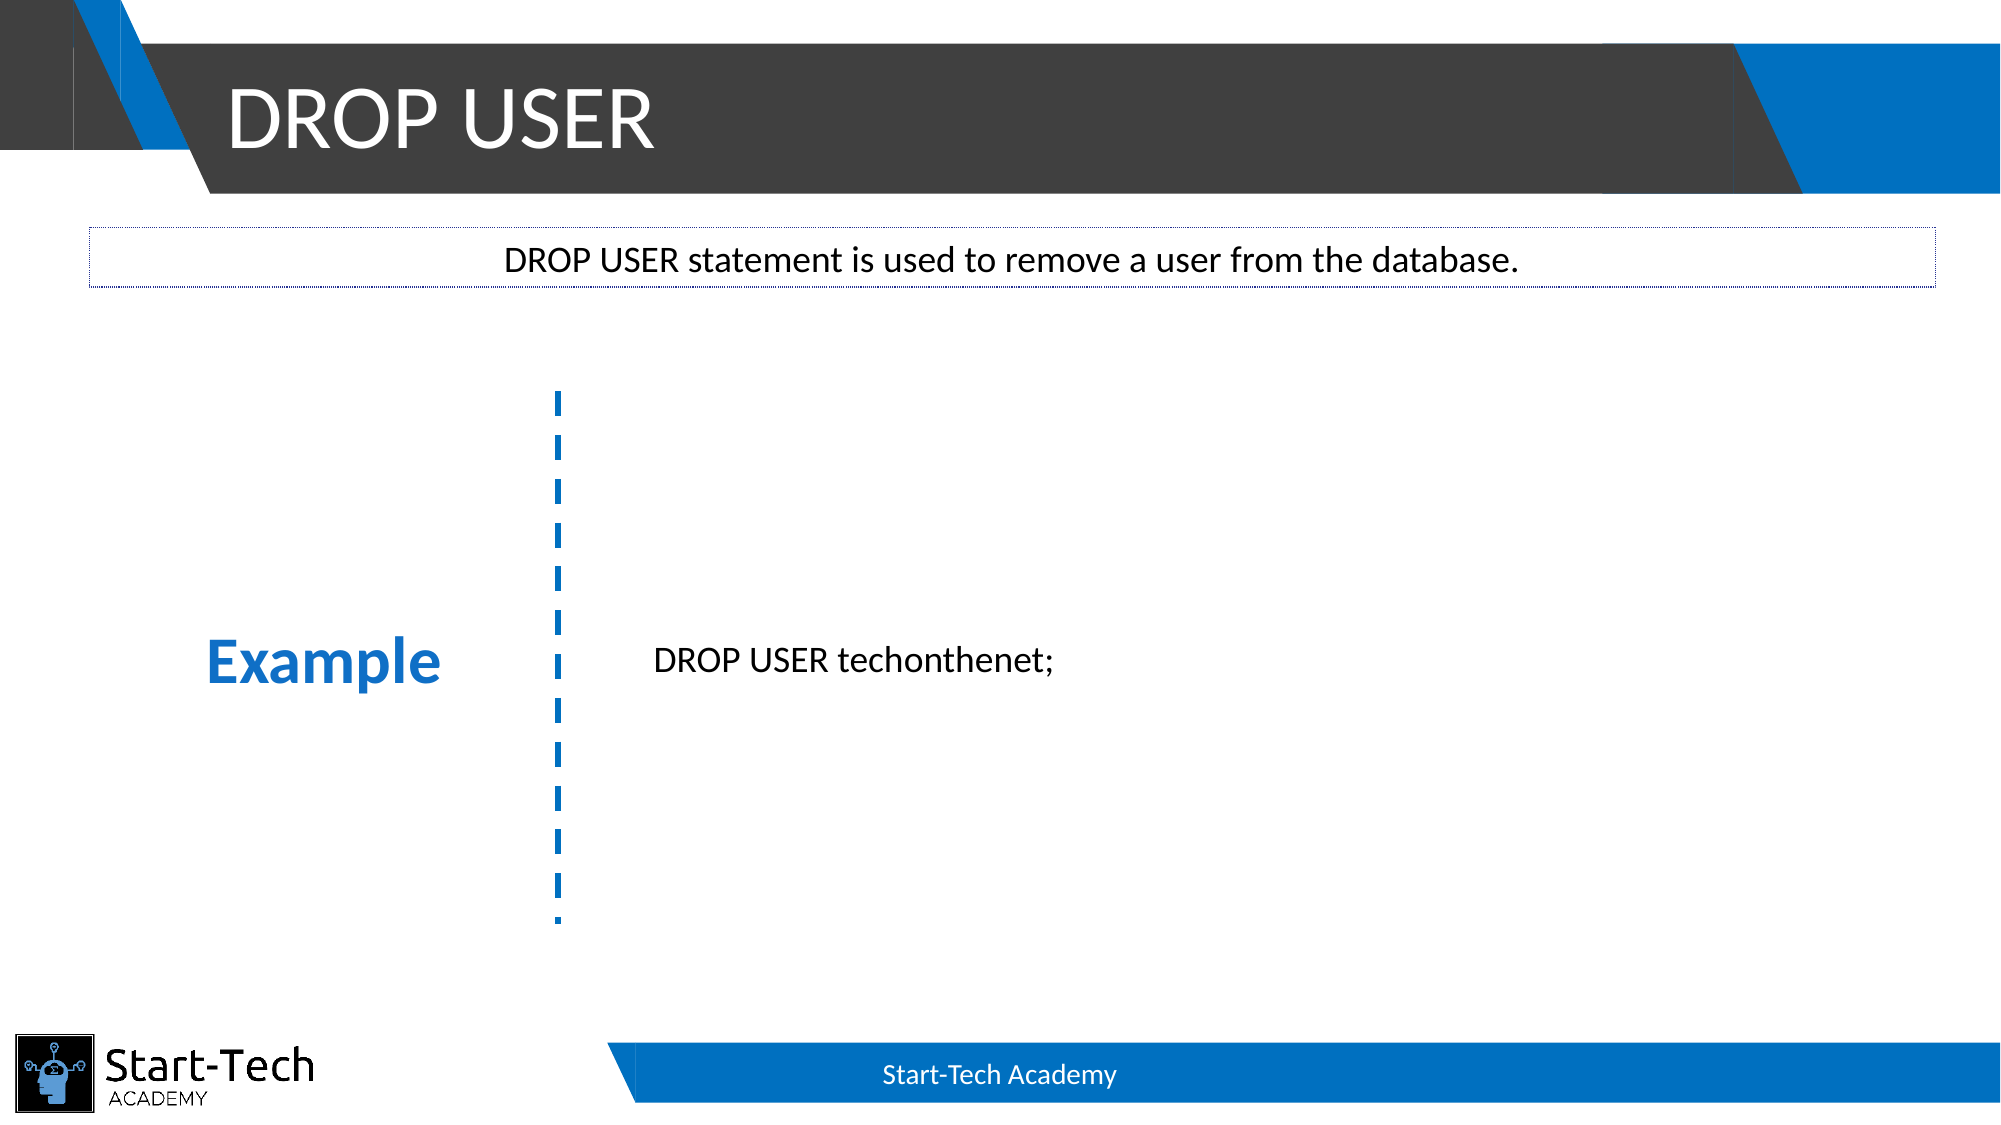

# DROP USER
DROP USER statement is used to remove a user from the database.
Example
DROP USER techonthenet;
Start-Tech Academy